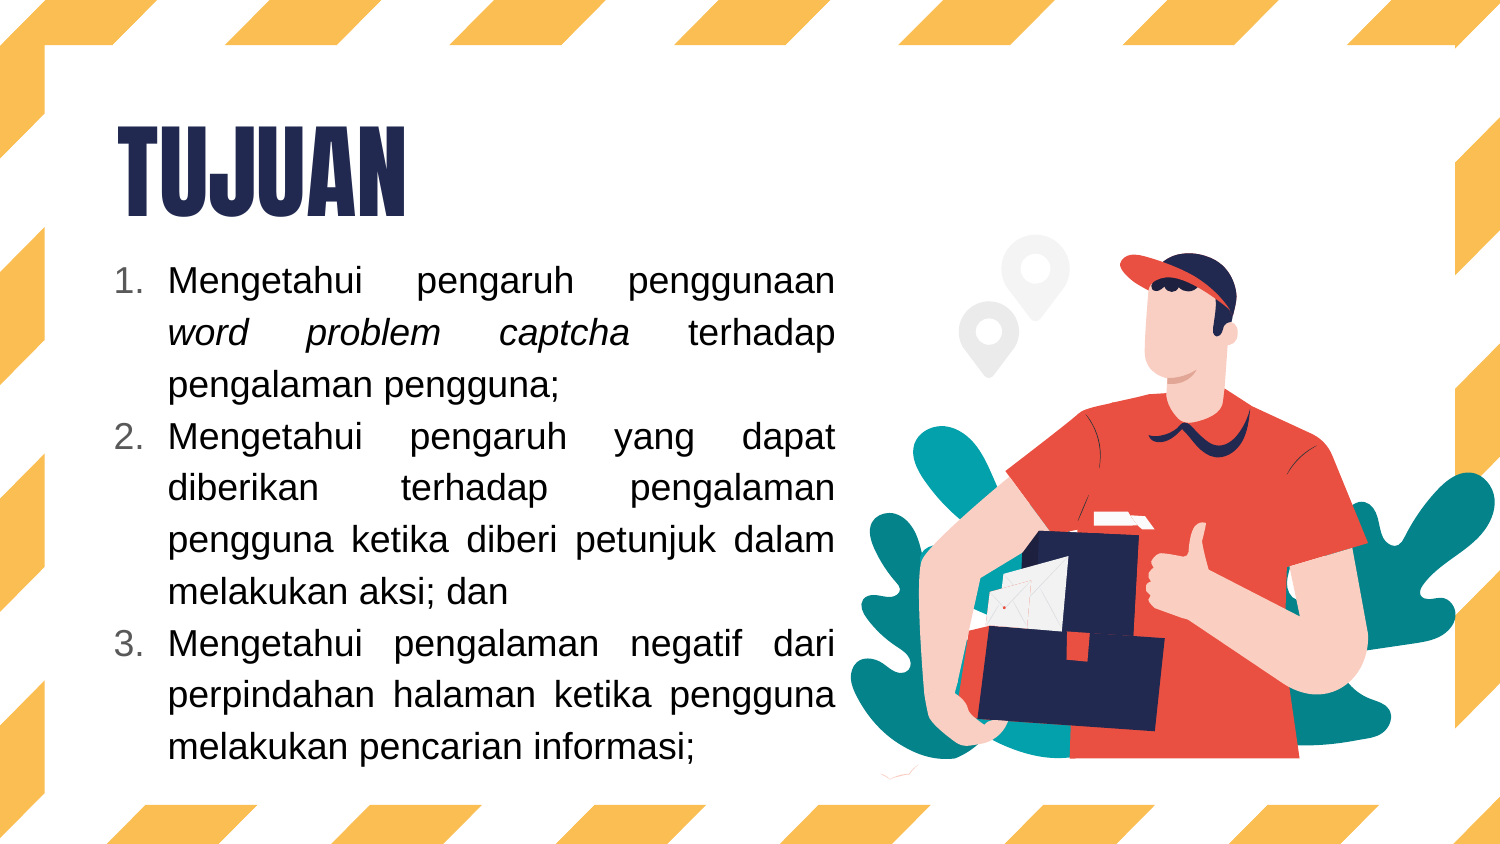

# TUJUAN
Mengetahui pengaruh penggunaan word problem captcha terhadap pengalaman pengguna;
Mengetahui pengaruh yang dapat diberikan terhadap pengalaman pengguna ketika diberi petunjuk dalam melakukan aksi; dan
Mengetahui pengalaman negatif dari perpindahan halaman ketika pengguna melakukan pencarian informasi;